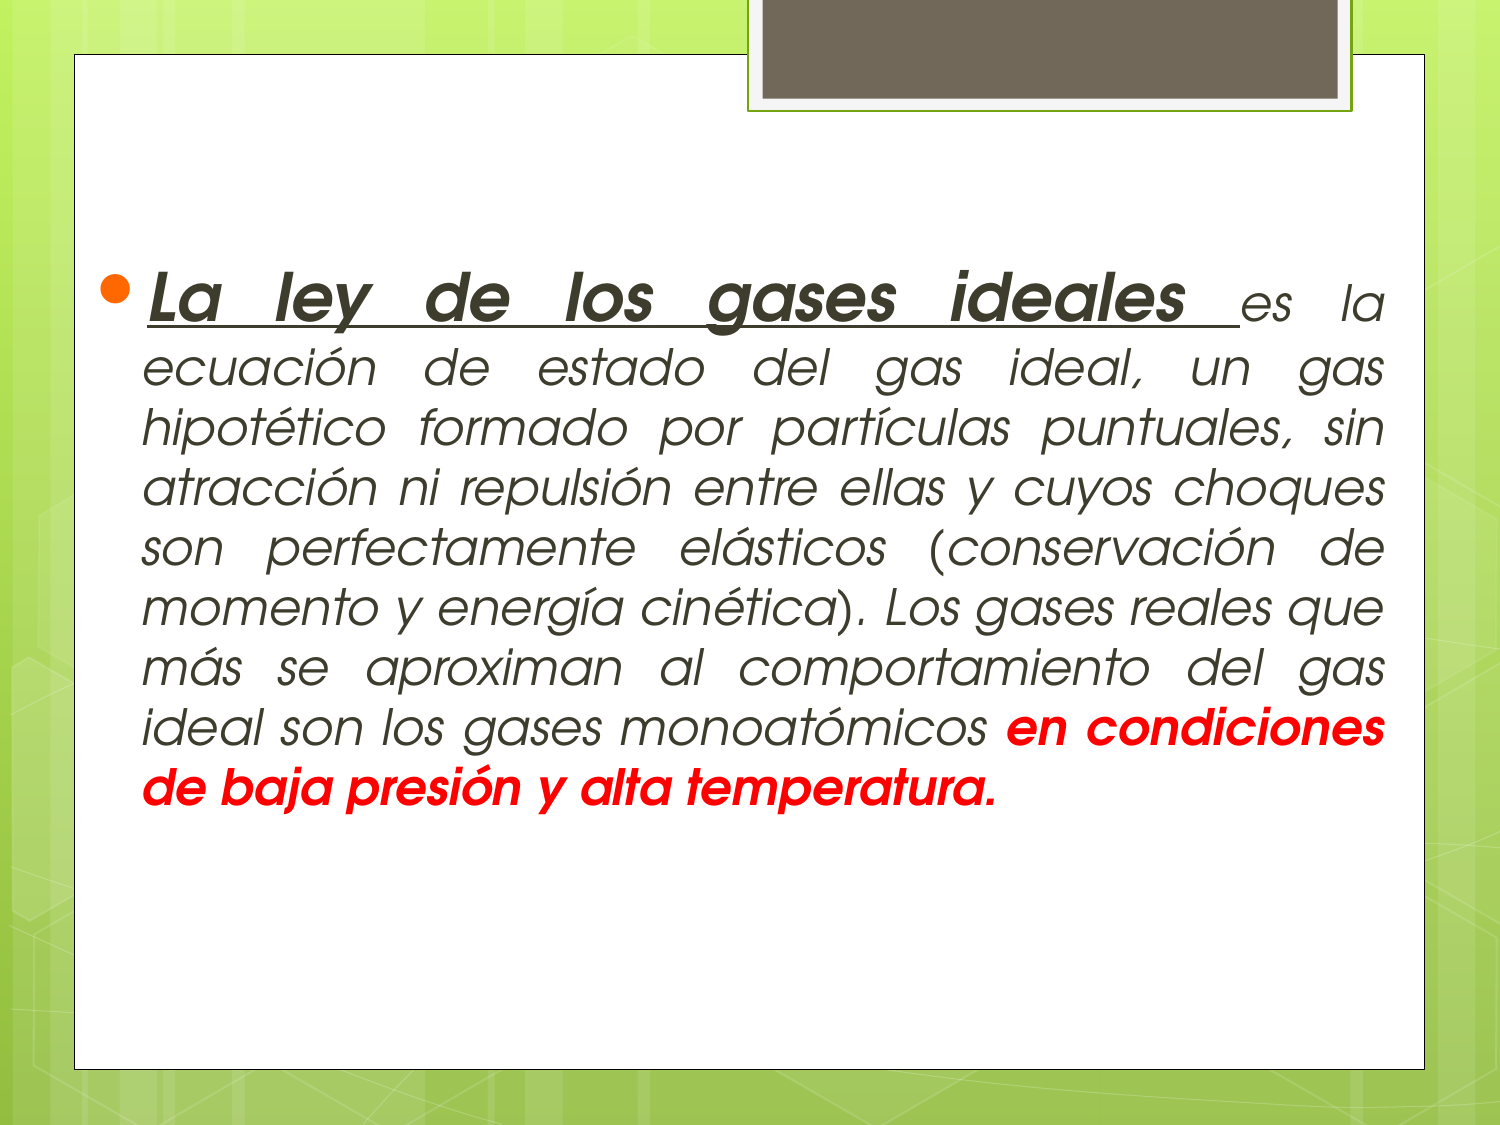

La ley de los gases ideales es la ecuación de estado del gas ideal, un gas hipotético formado por partículas puntuales, sin atracción ni repulsión entre ellas y cuyos choques son perfectamente elásticos (conservación de momento y energía cinética). Los gases reales que más se aproximan al comportamiento del gas ideal son los gases monoatómicos en condiciones de baja presión y alta temperatura.